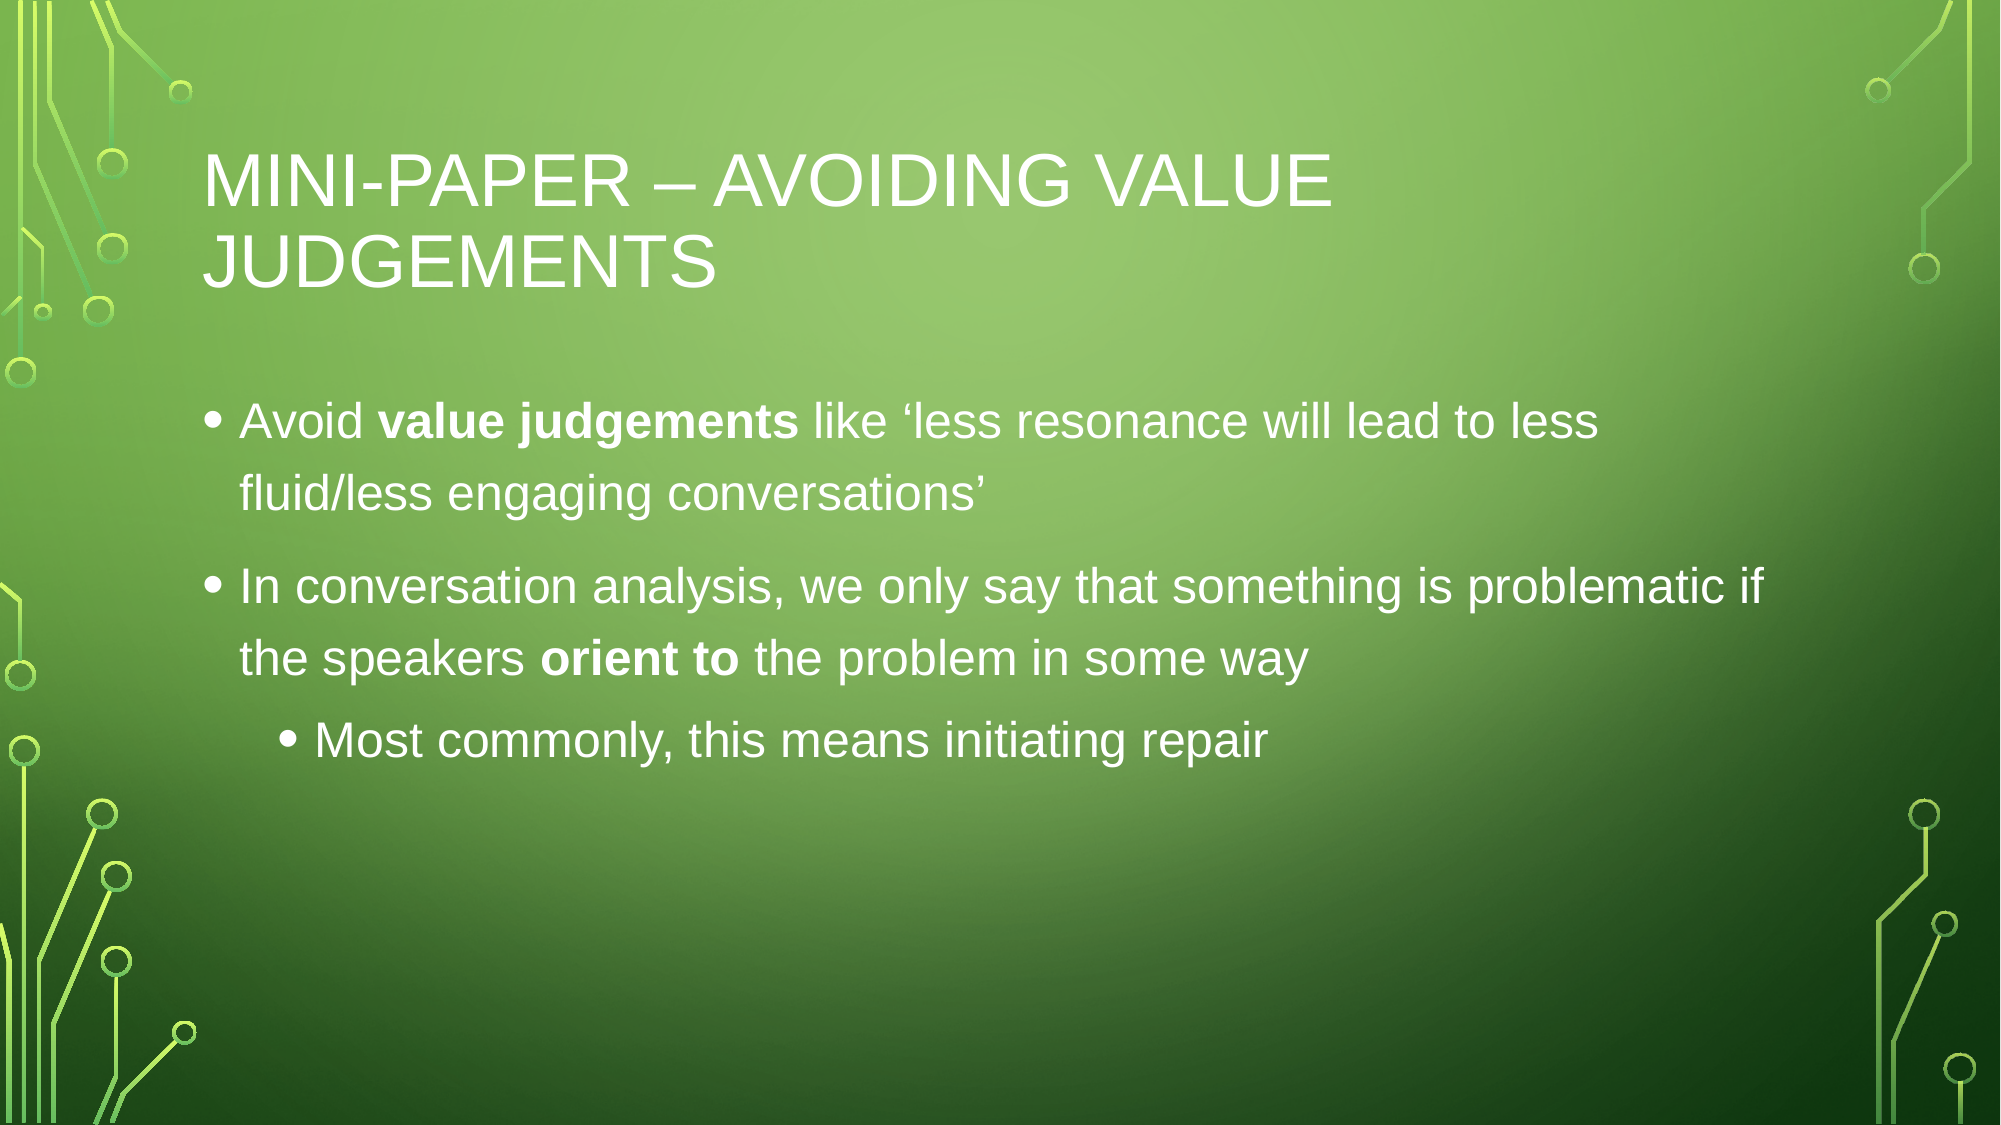

# Mini-paper – avoiding value judgements
Avoid value judgements like ‘less resonance will lead to less fluid/less engaging conversations’
In conversation analysis, we only say that something is problematic if the speakers orient to the problem in some way
Most commonly, this means initiating repair